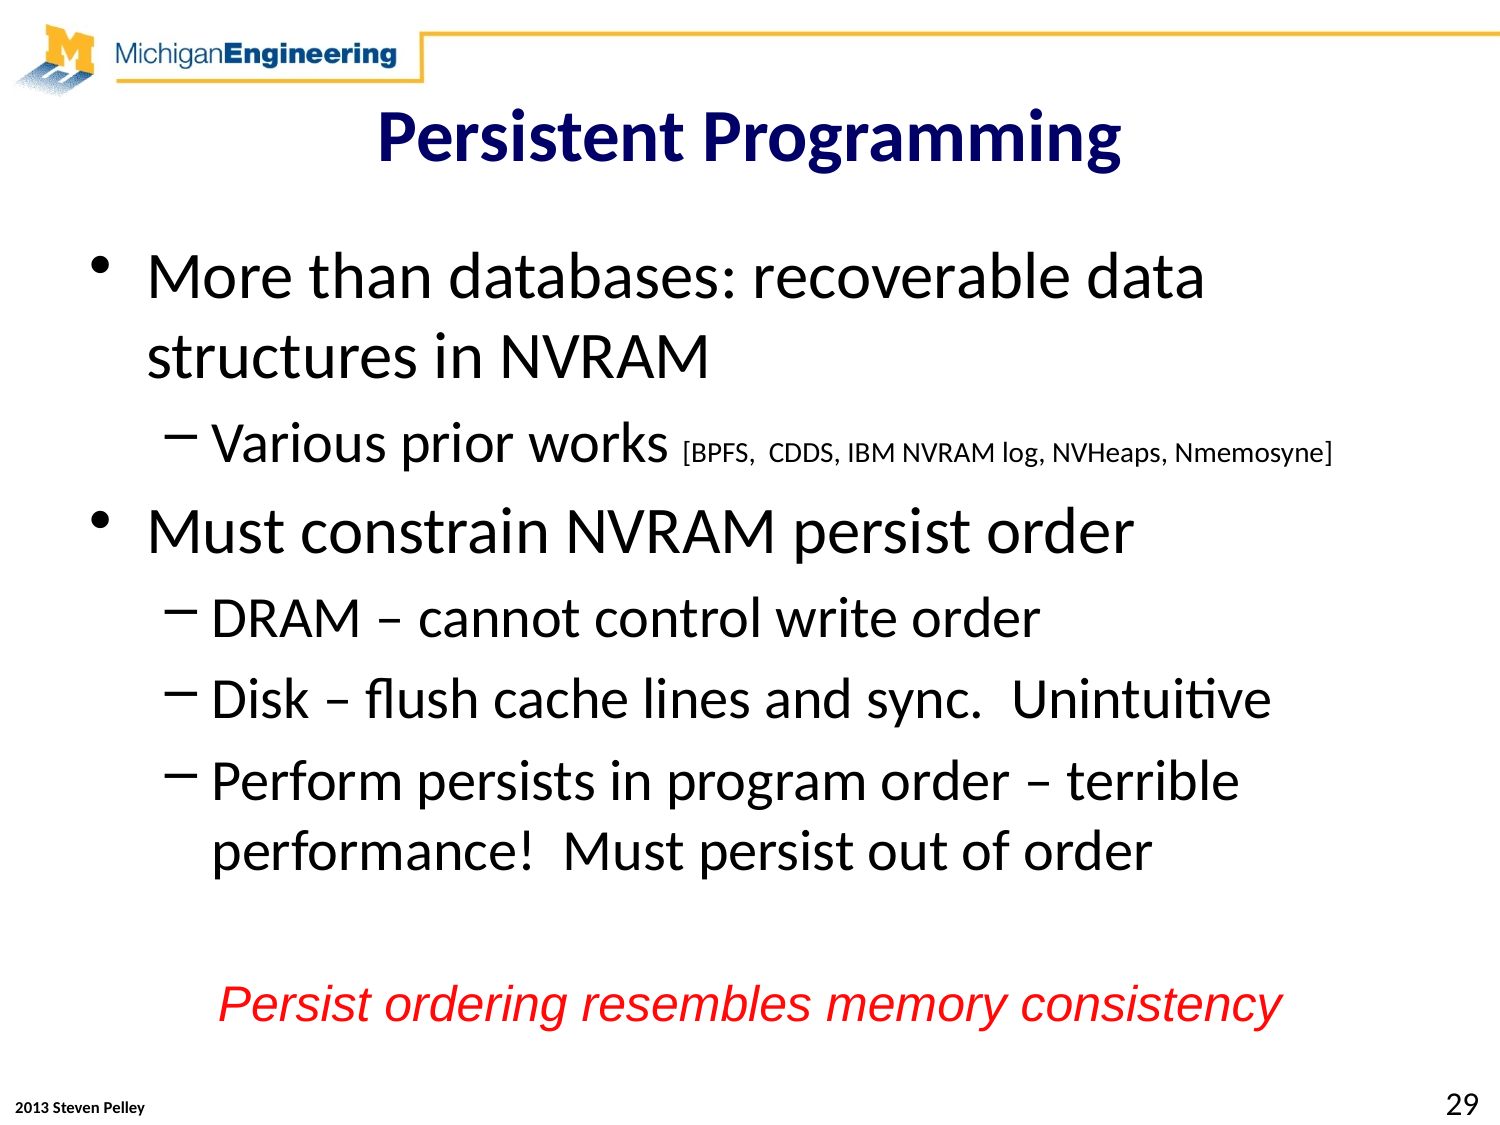

# Persistent Programming
More than databases: recoverable data structures in NVRAM
Various prior works [BPFS,  CDDS, IBM NVRAM log, NVHeaps, Nmemosyne]
Must constrain NVRAM persist order
DRAM – cannot control write order
Disk – flush cache lines and sync.  Unintuitive
Perform persists in program order – terrible performance!  Must persist out of order
Persist ordering resembles memory consistency
29